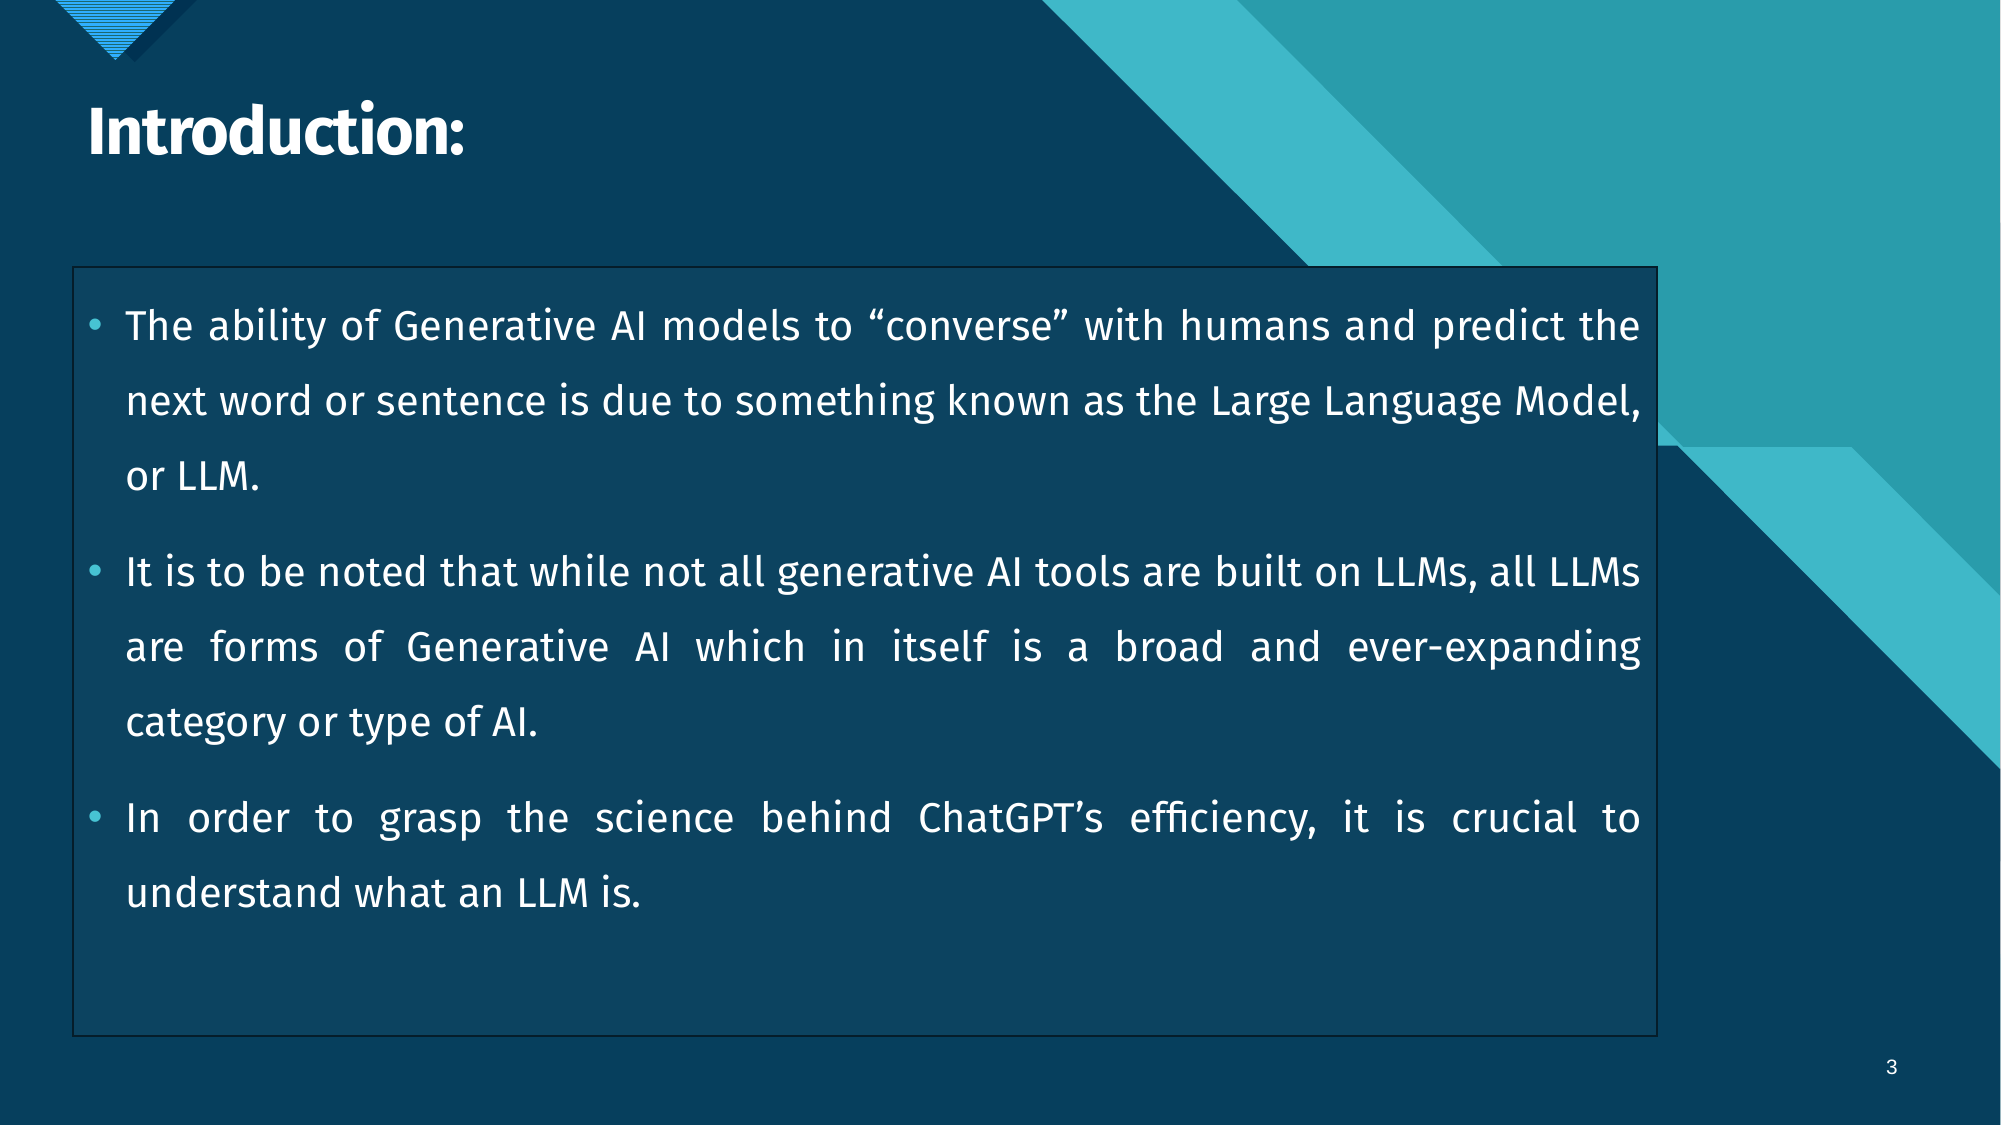

# Introduction:
The ability of Generative AI models to “converse” with humans and predict the next word or sentence is due to something known as the Large Language Model, or LLM.
It is to be noted that while not all generative AI tools are built on LLMs, all LLMs are forms of Generative AI which in itself is a broad and ever-expanding category or type of AI.
In order to grasp the science behind ChatGPT’s efficiency, it is crucial to understand what an LLM is.
3